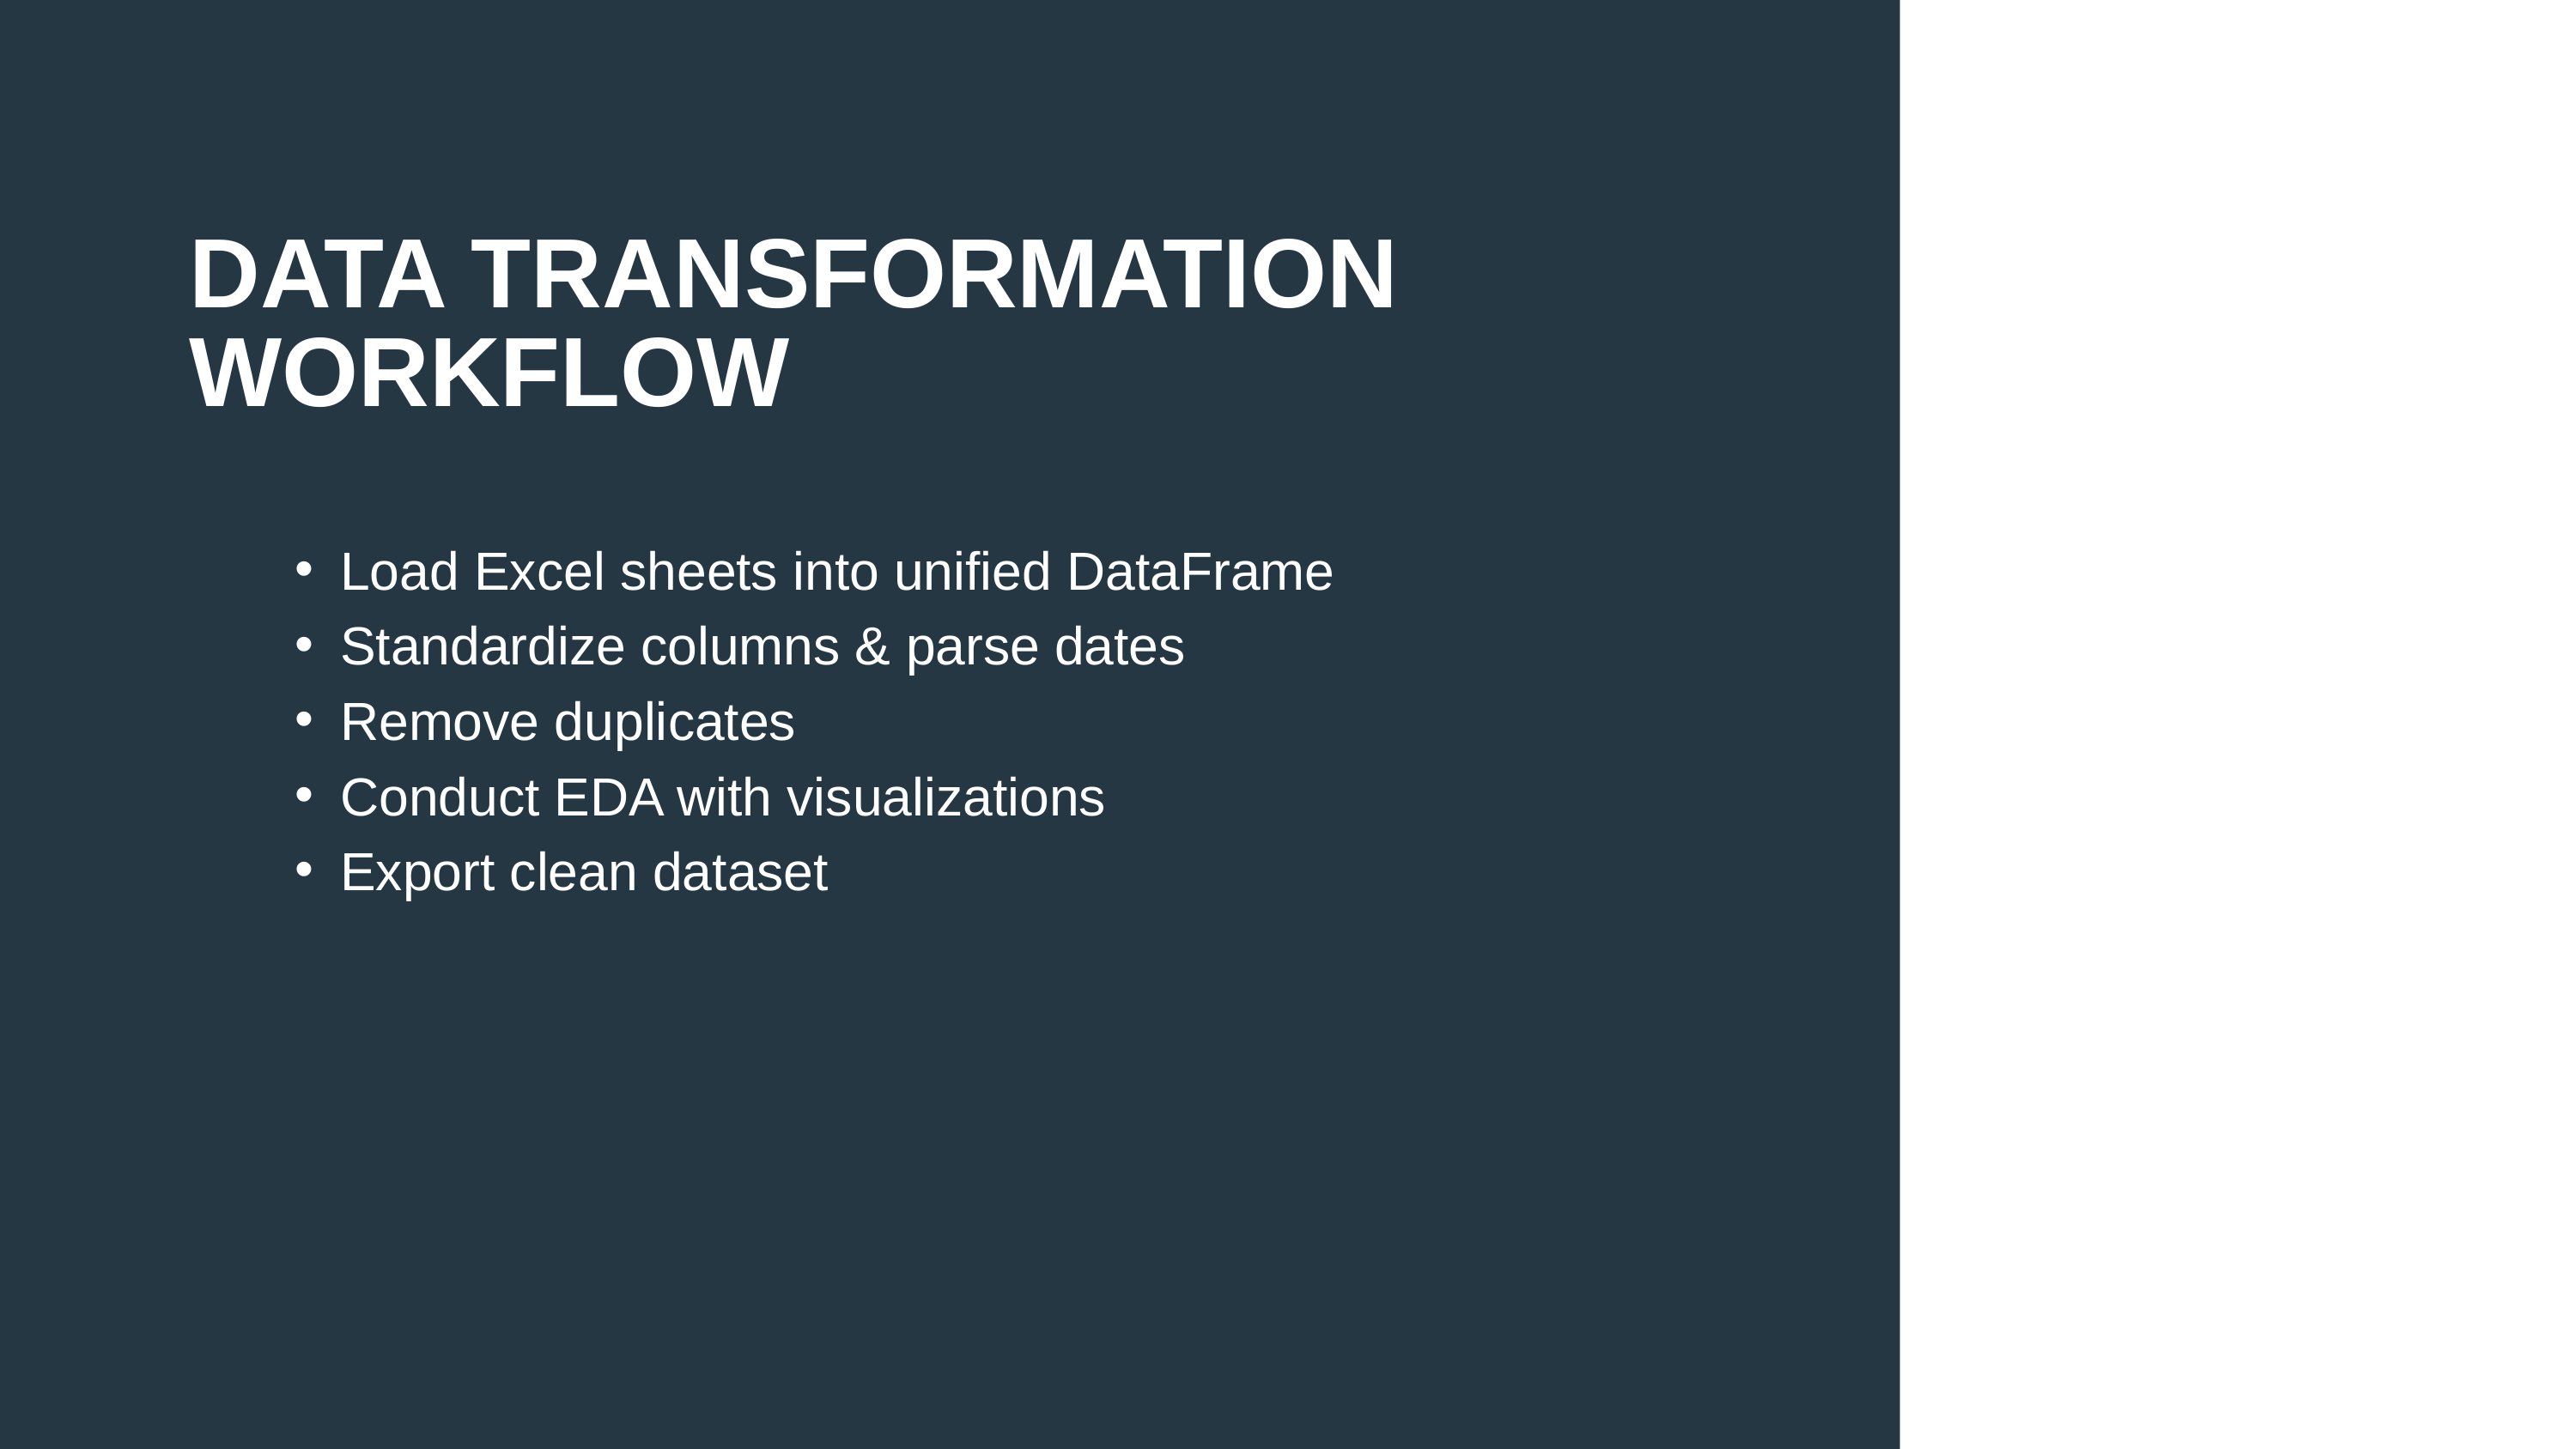

DATA TRANSFORMATION WORKFLOW
Load Excel sheets into unified DataFrame
Standardize columns & parse dates
Remove duplicates
Conduct EDA with visualizations
Export clean dataset